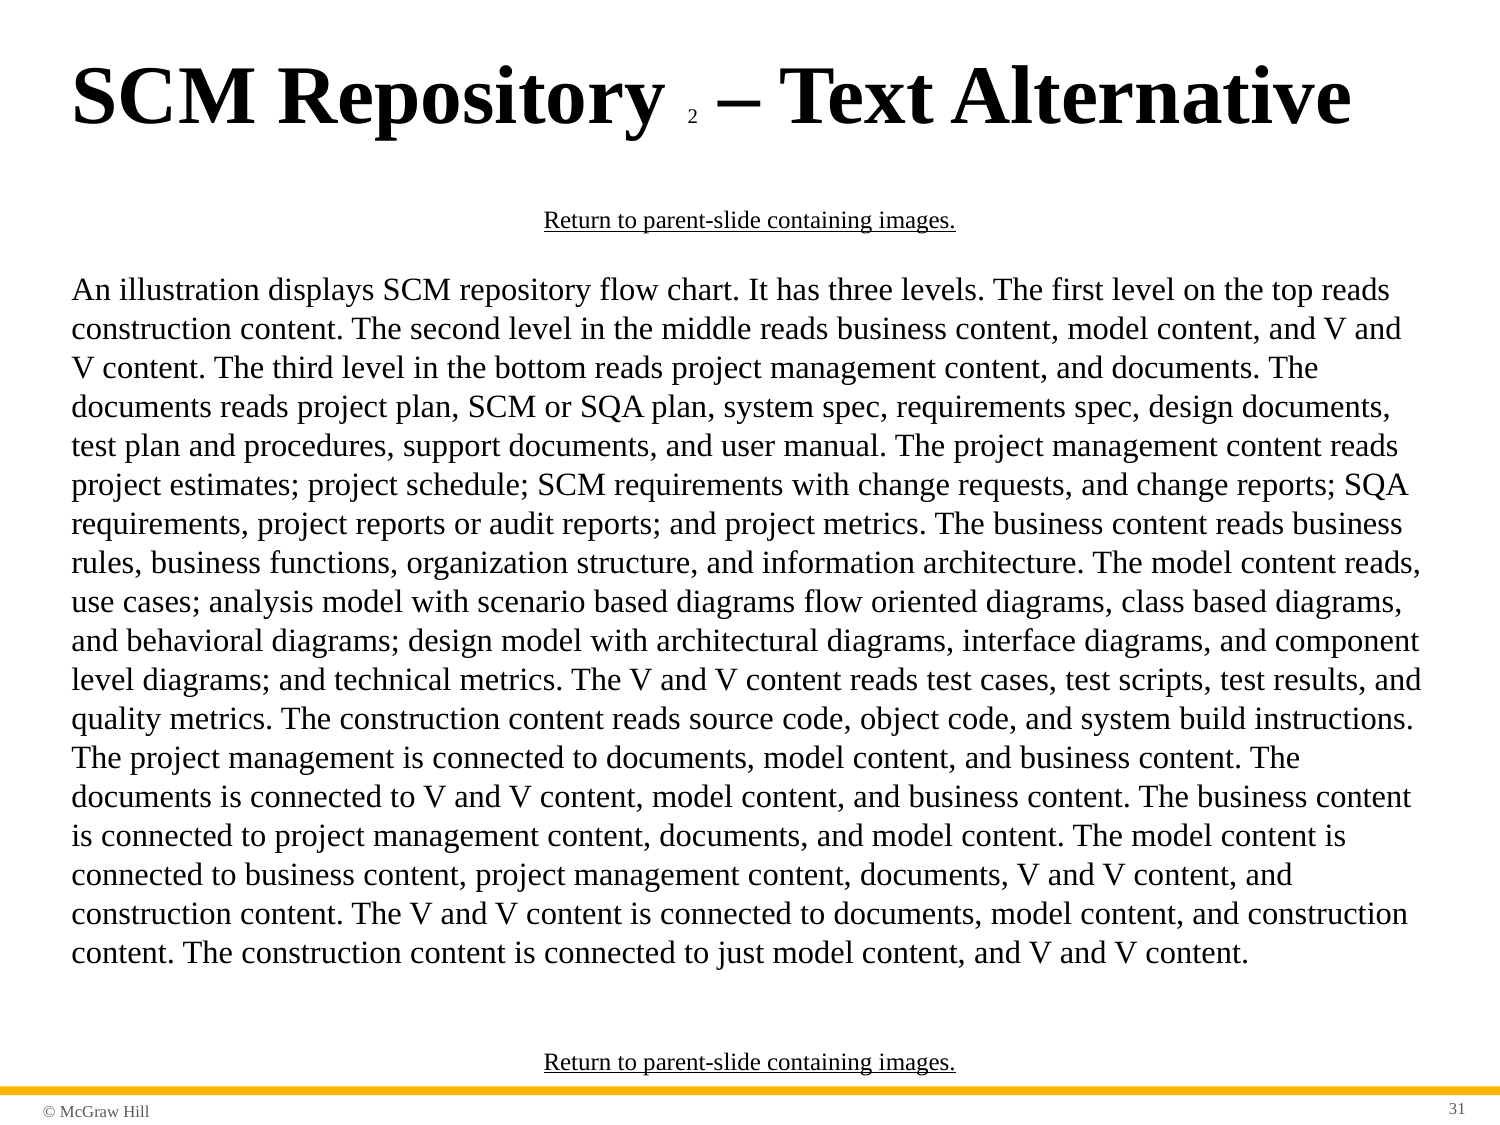

# S C M Repository 2 – Text Alternative
Return to parent-slide containing images.
An illustration displays SCM repository flow chart. It has three levels. The first level on the top reads construction content. The second level in the middle reads business content, model content, and V and V content. The third level in the bottom reads project management content, and documents. The documents reads project plan, SCM or SQA plan, system spec, requirements spec, design documents, test plan and procedures, support documents, and user manual. The project management content reads project estimates; project schedule; SCM requirements with change requests, and change reports; SQA requirements, project reports or audit reports; and project metrics. The business content reads business rules, business functions, organization structure, and information architecture. The model content reads, use cases; analysis model with scenario based diagrams flow oriented diagrams, class based diagrams, and behavioral diagrams; design model with architectural diagrams, interface diagrams, and component level diagrams; and technical metrics. The V and V content reads test cases, test scripts, test results, and quality metrics. The construction content reads source code, object code, and system build instructions. The project management is connected to documents, model content, and business content. The documents is connected to V and V content, model content, and business content. The business content is connected to project management content, documents, and model content. The model content is connected to business content, project management content, documents, V and V content, and construction content. The V and V content is connected to documents, model content, and construction content. The construction content is connected to just model content, and V and V content.
Return to parent-slide containing images.
31